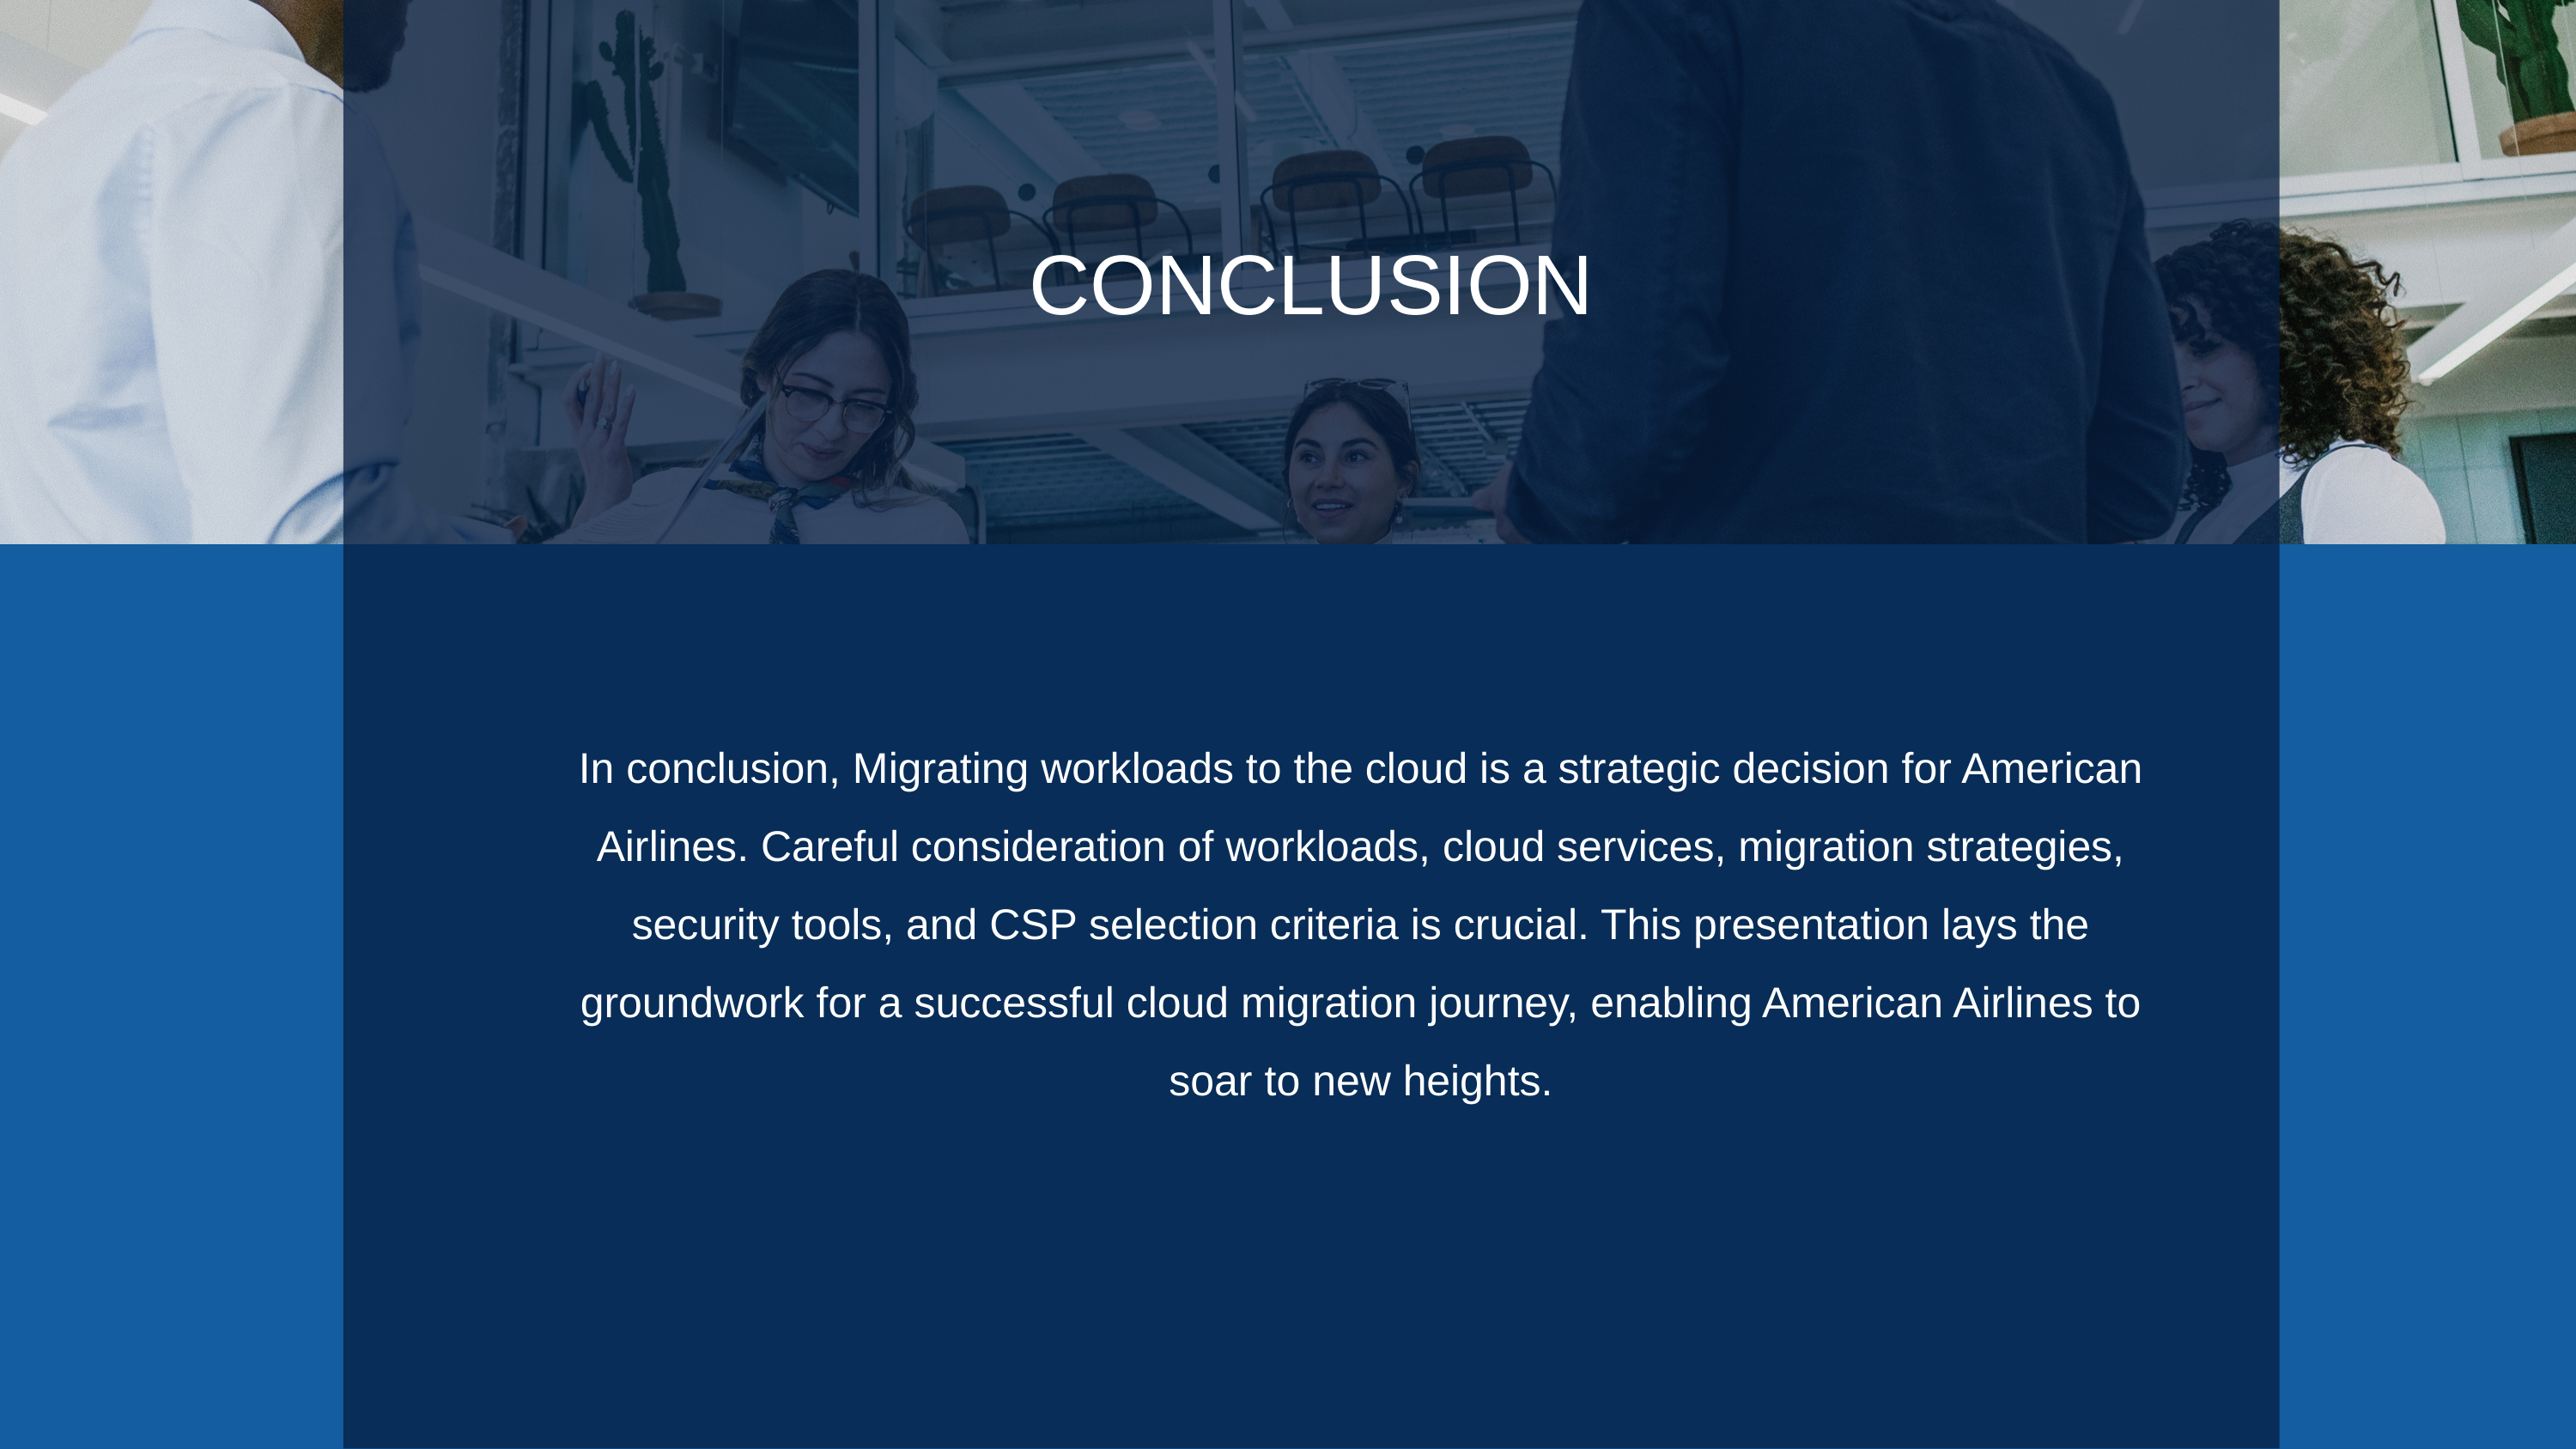

CONCLUSION
In conclusion, Migrating workloads to the cloud is a strategic decision for American Airlines. Careful consideration of workloads, cloud services, migration strategies, security tools, and CSP selection criteria is crucial. This presentation lays the groundwork for a successful cloud migration journey, enabling American Airlines to soar to new heights.